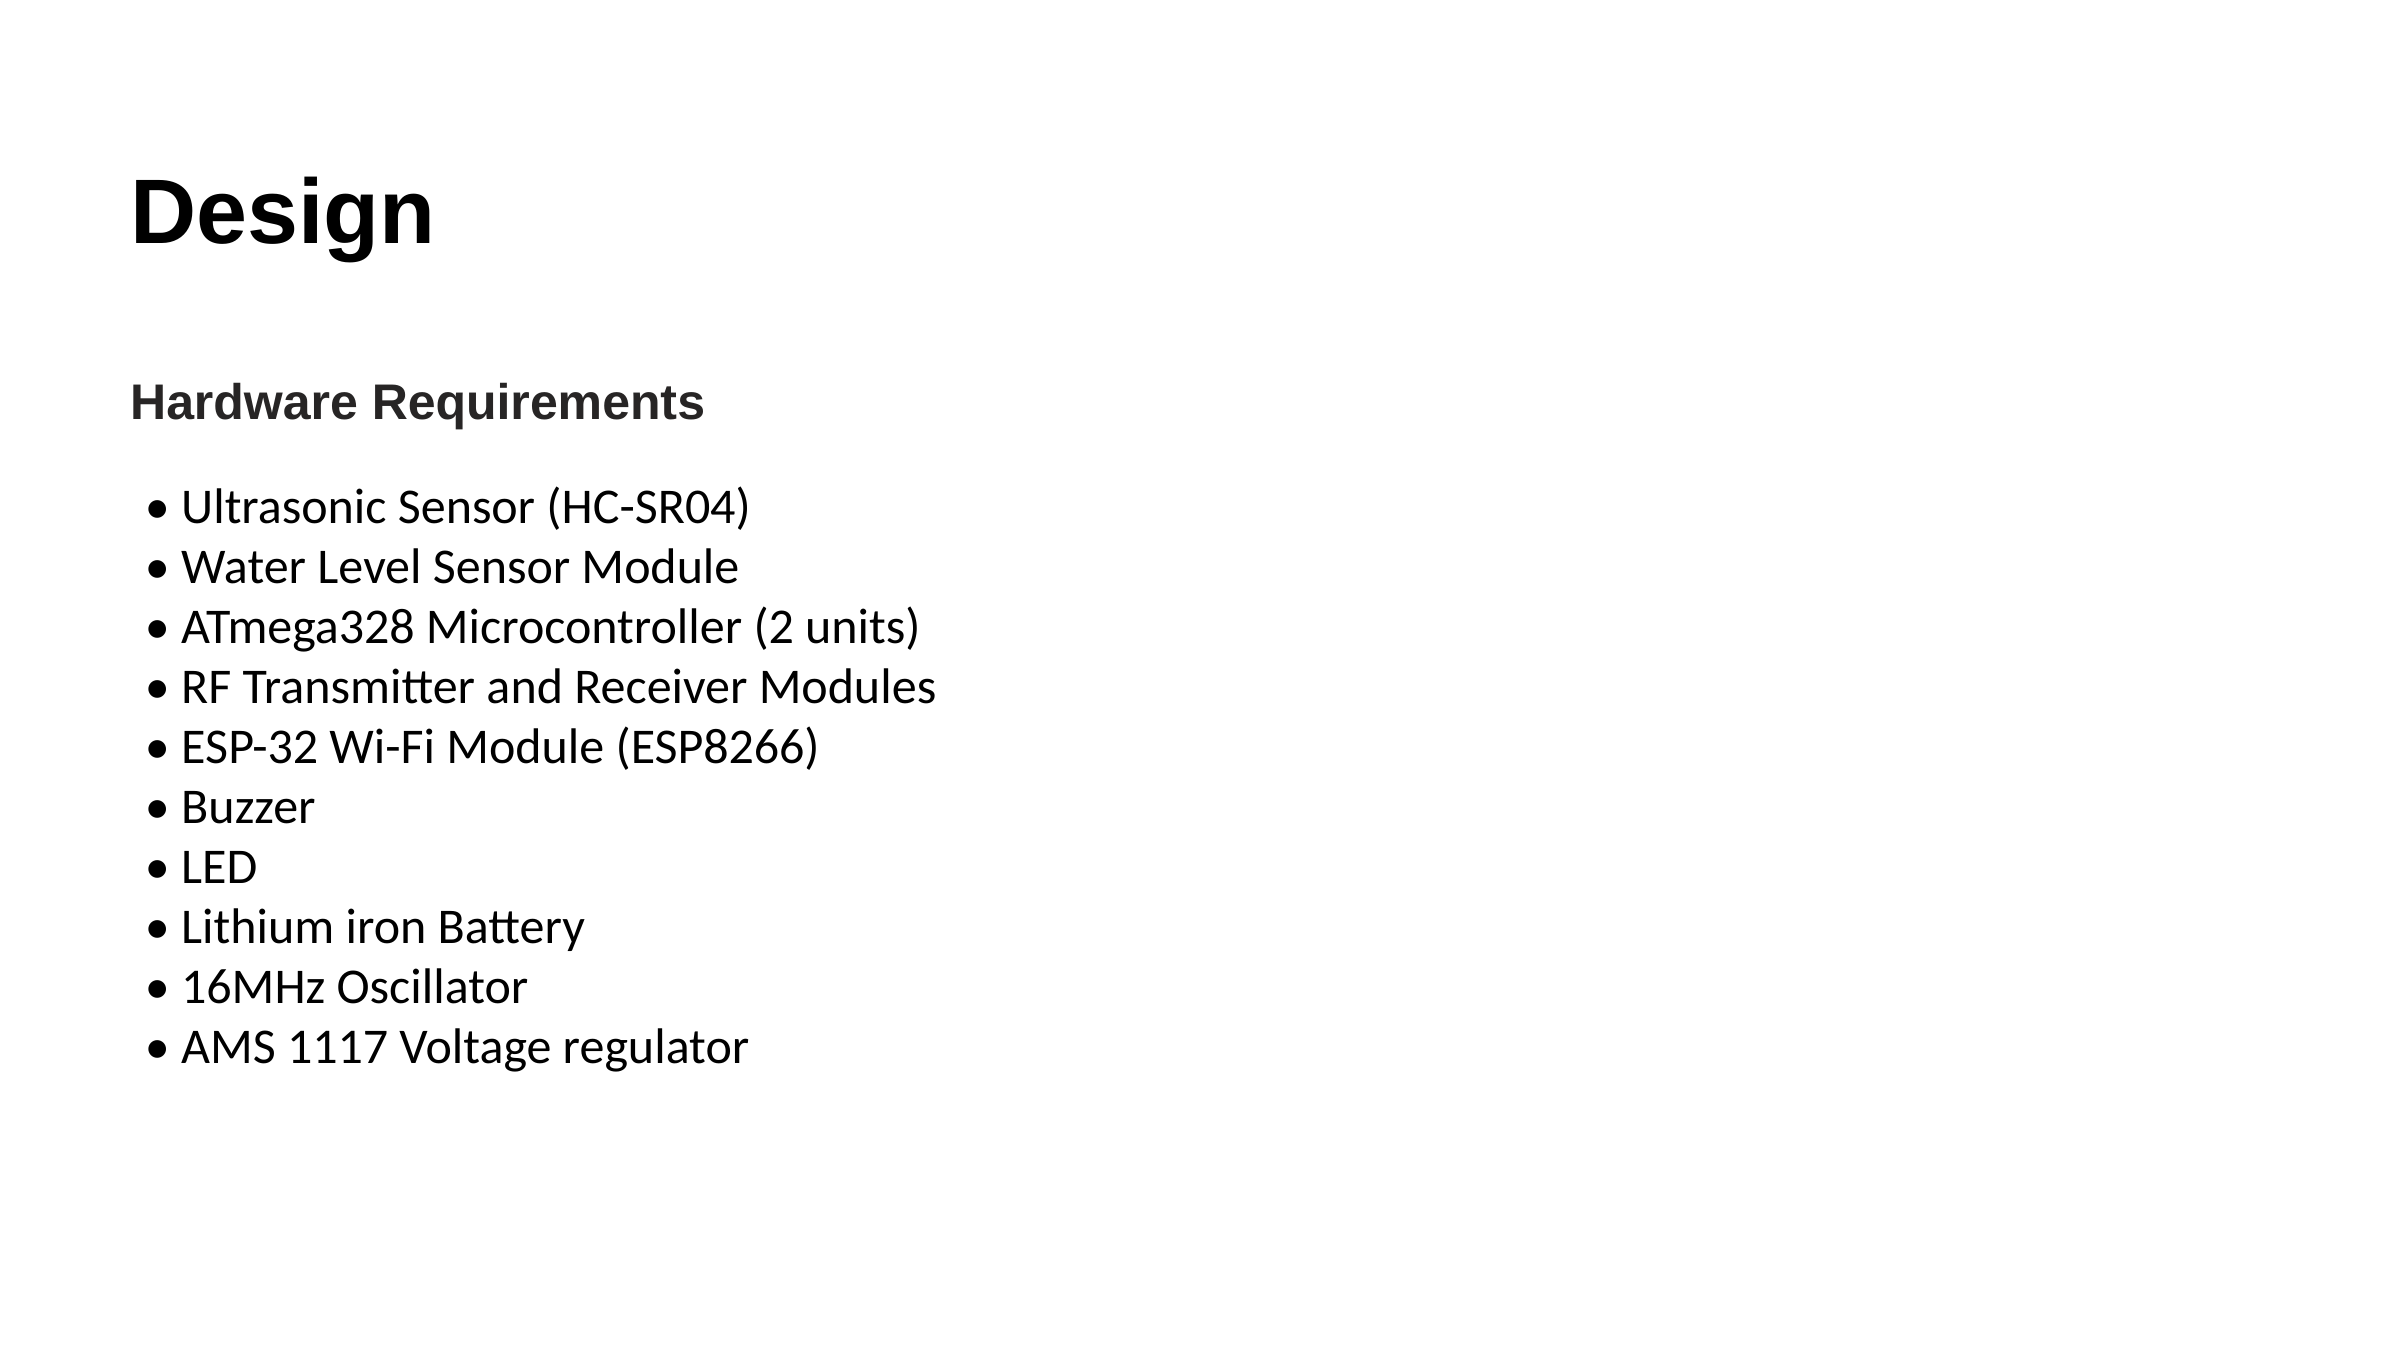

Design
Hardware Requirements
• Ultrasonic Sensor (HC-SR04)
• Water Level Sensor Module
• ATmega328 Microcontroller (2 units)
• RF Transmitter and Receiver Modules
• ESP-32 Wi-Fi Module (ESP8266)
• Buzzer
• LED
• Lithium iron Battery
• 16MHz Oscillator
• AMS 1117 Voltage regulator